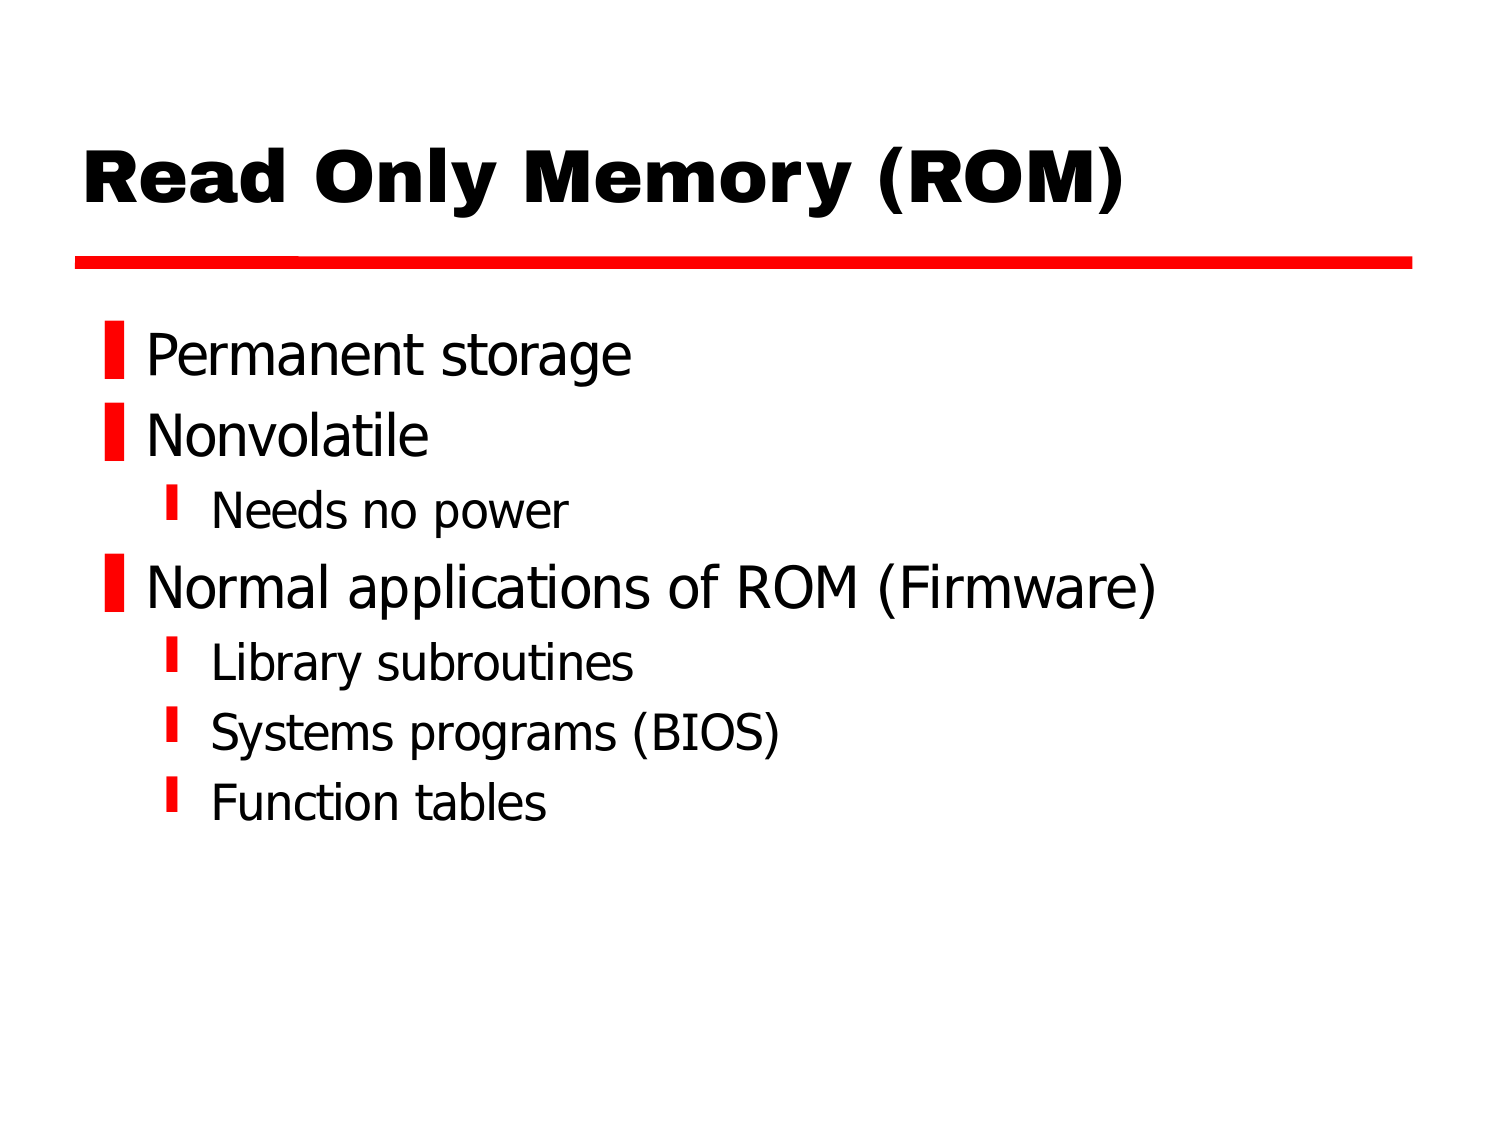

# Read Only Memory (ROM)
Permanent storage
Nonvolatile
Needs no power
Normal applications of ROM (Firmware)
Library subroutines
Systems programs (BIOS)
Function tables